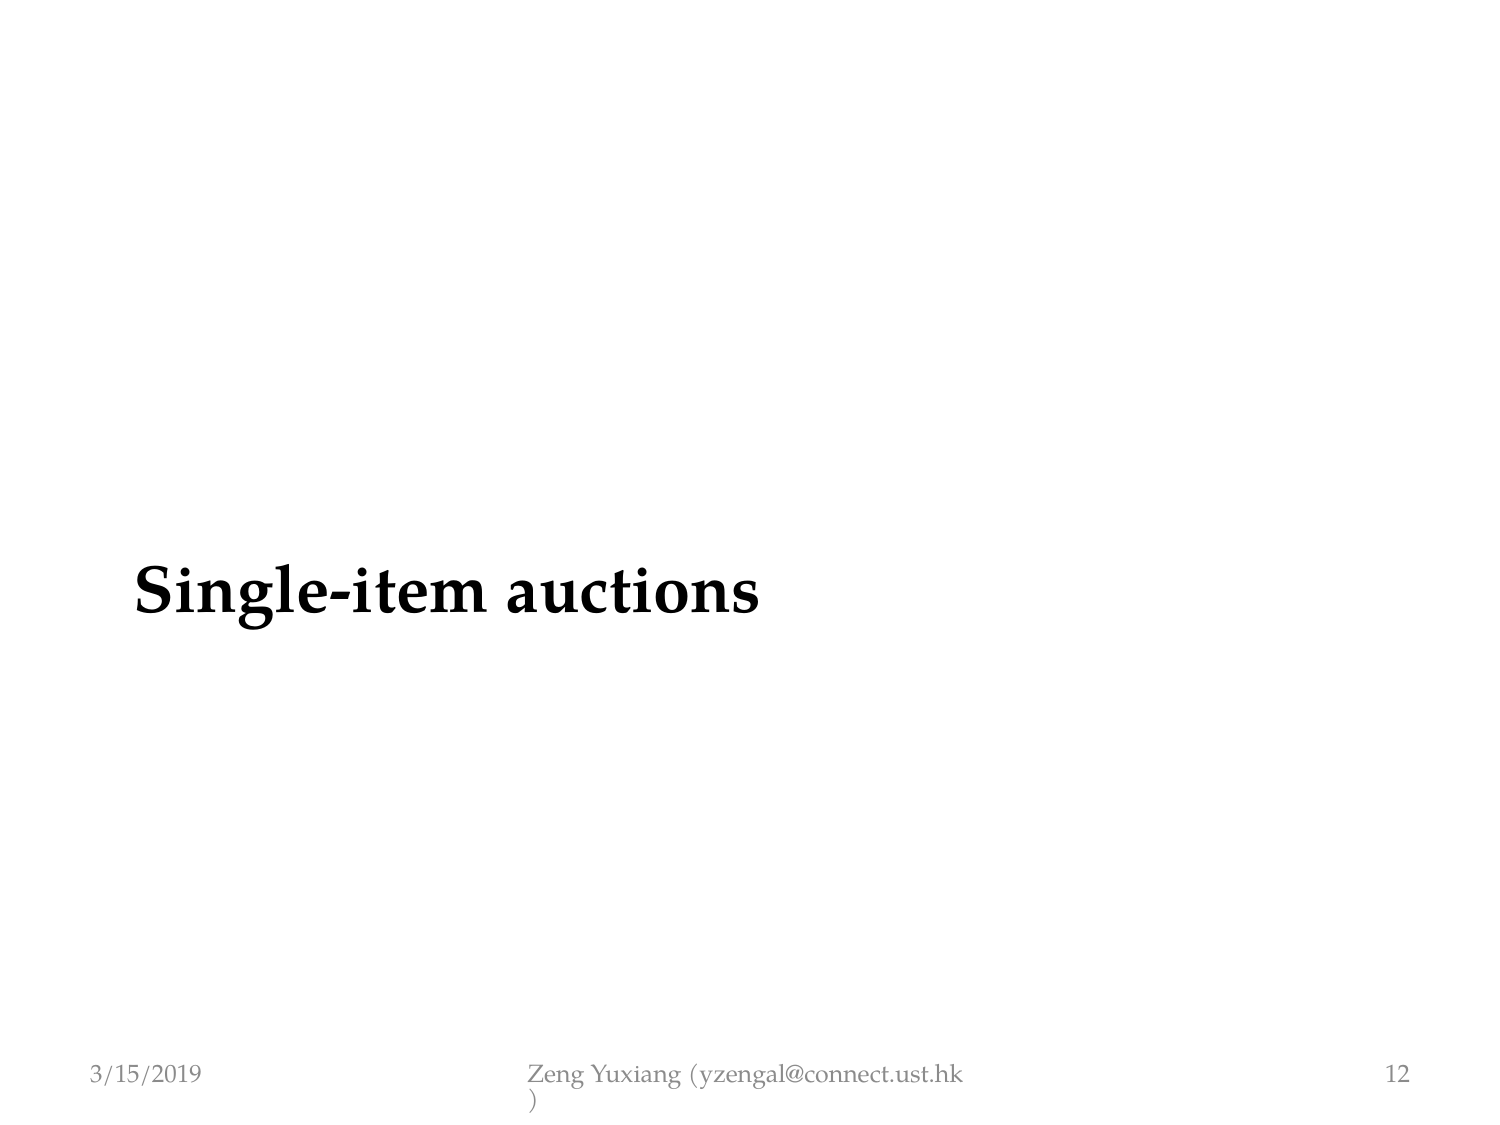

Single-item auctions
3/15/2019
Zeng Yuxiang (yzengal@connect.ust.hk)
12